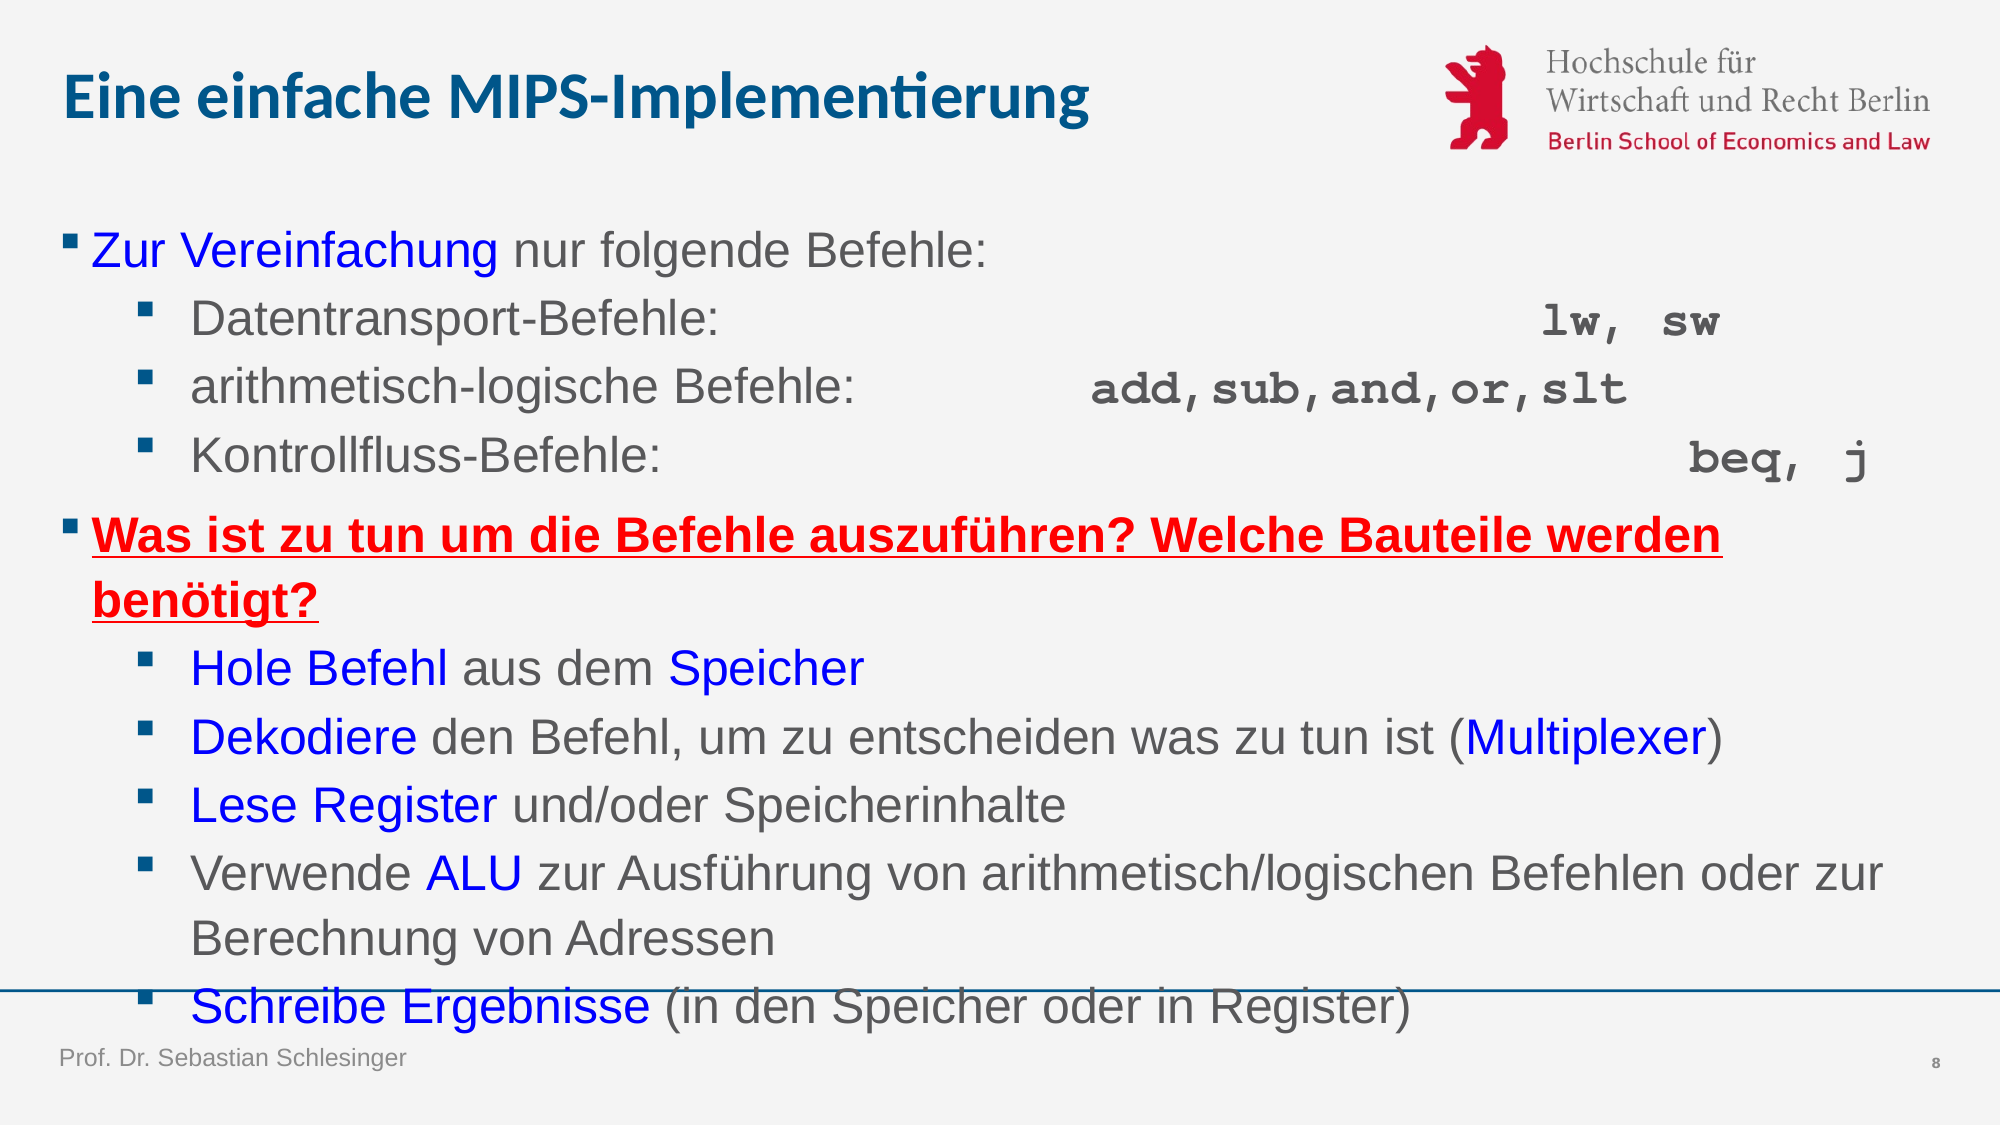

# Eine einfache MIPS-Implementierung
Zur Vereinfachung nur folgende Befehle:
Datentransport-Befehle:						lw, sw
arithmetisch-logische Befehle:		add,sub,and,or,slt
Kontrollfluss-Befehle:							beq, j
Was ist zu tun um die Befehle auszuführen? Welche Bauteile werden benötigt?
Hole Befehl aus dem Speicher
Dekodiere den Befehl, um zu entscheiden was zu tun ist (Multiplexer)
Lese Register und/oder Speicherinhalte
Verwende ALU zur Ausführung von arithmetisch/logischen Befehlen oder zur Berechnung von Adressen
Schreibe Ergebnisse (in den Speicher oder in Register)
Prof. Dr. Sebastian Schlesinger
8